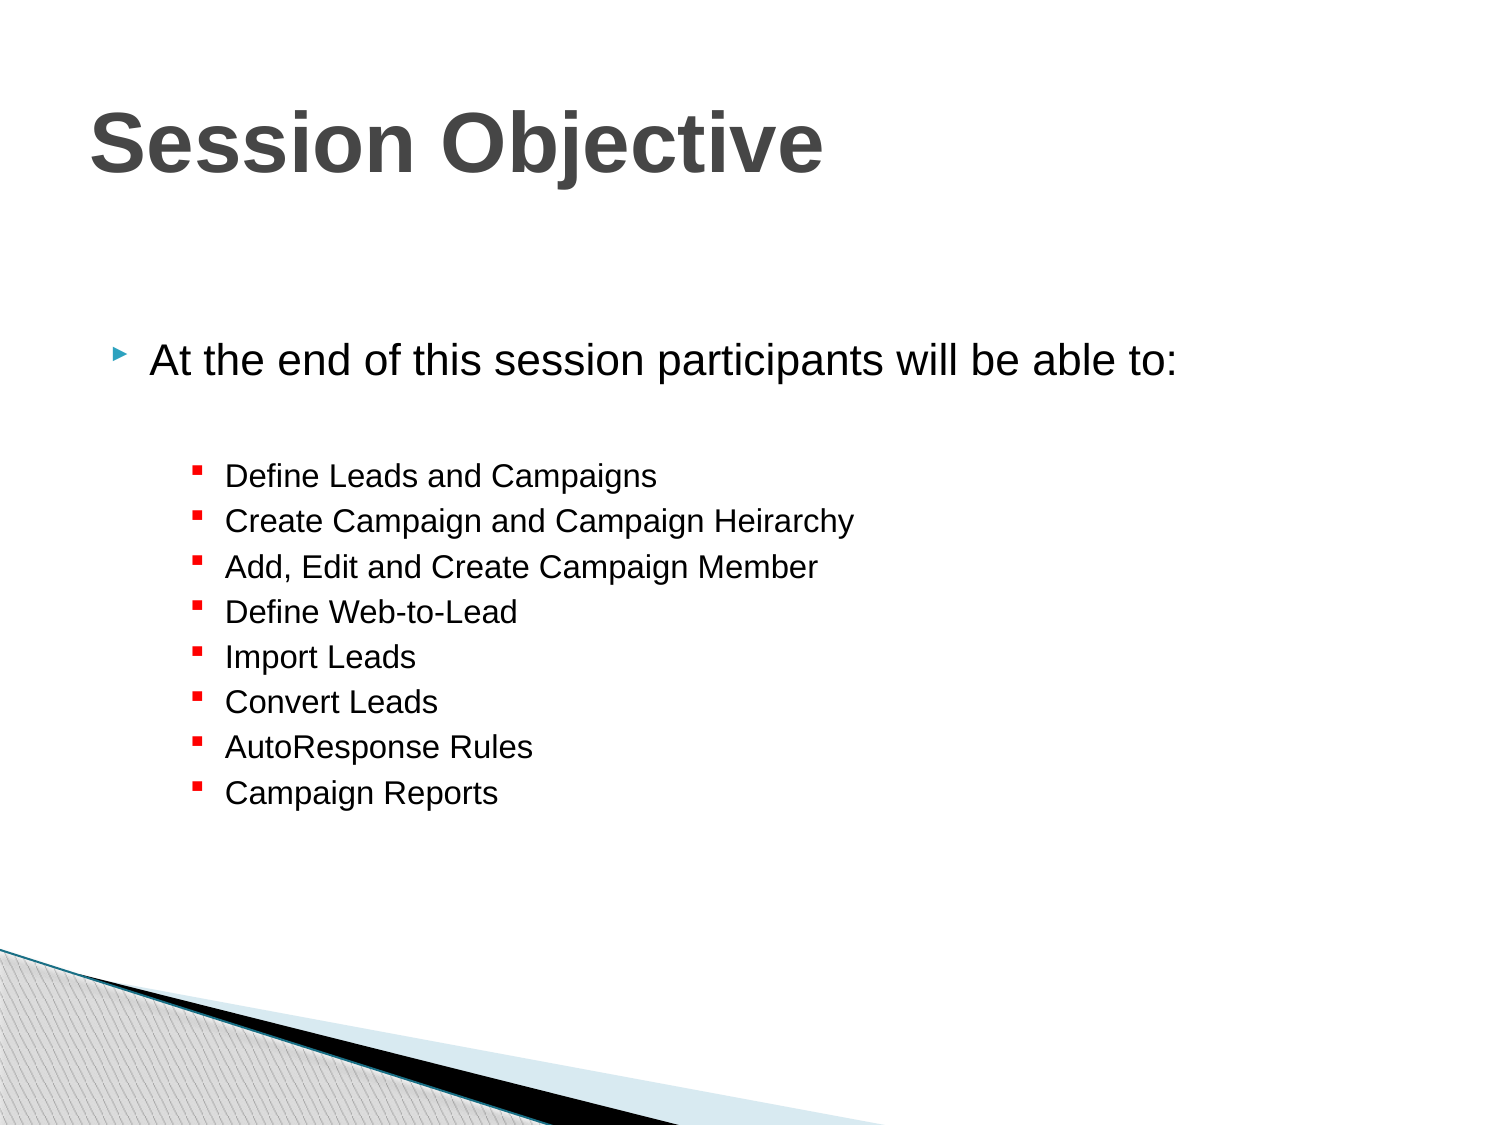

# Session Objective
At the end of this session participants will be able to:

Define Leads and Campaigns
Create Campaign and Campaign Heirarchy
Add, Edit and Create Campaign Member
Define Web-to-Lead
Import Leads
Convert Leads
AutoResponse Rules
Campaign Reports